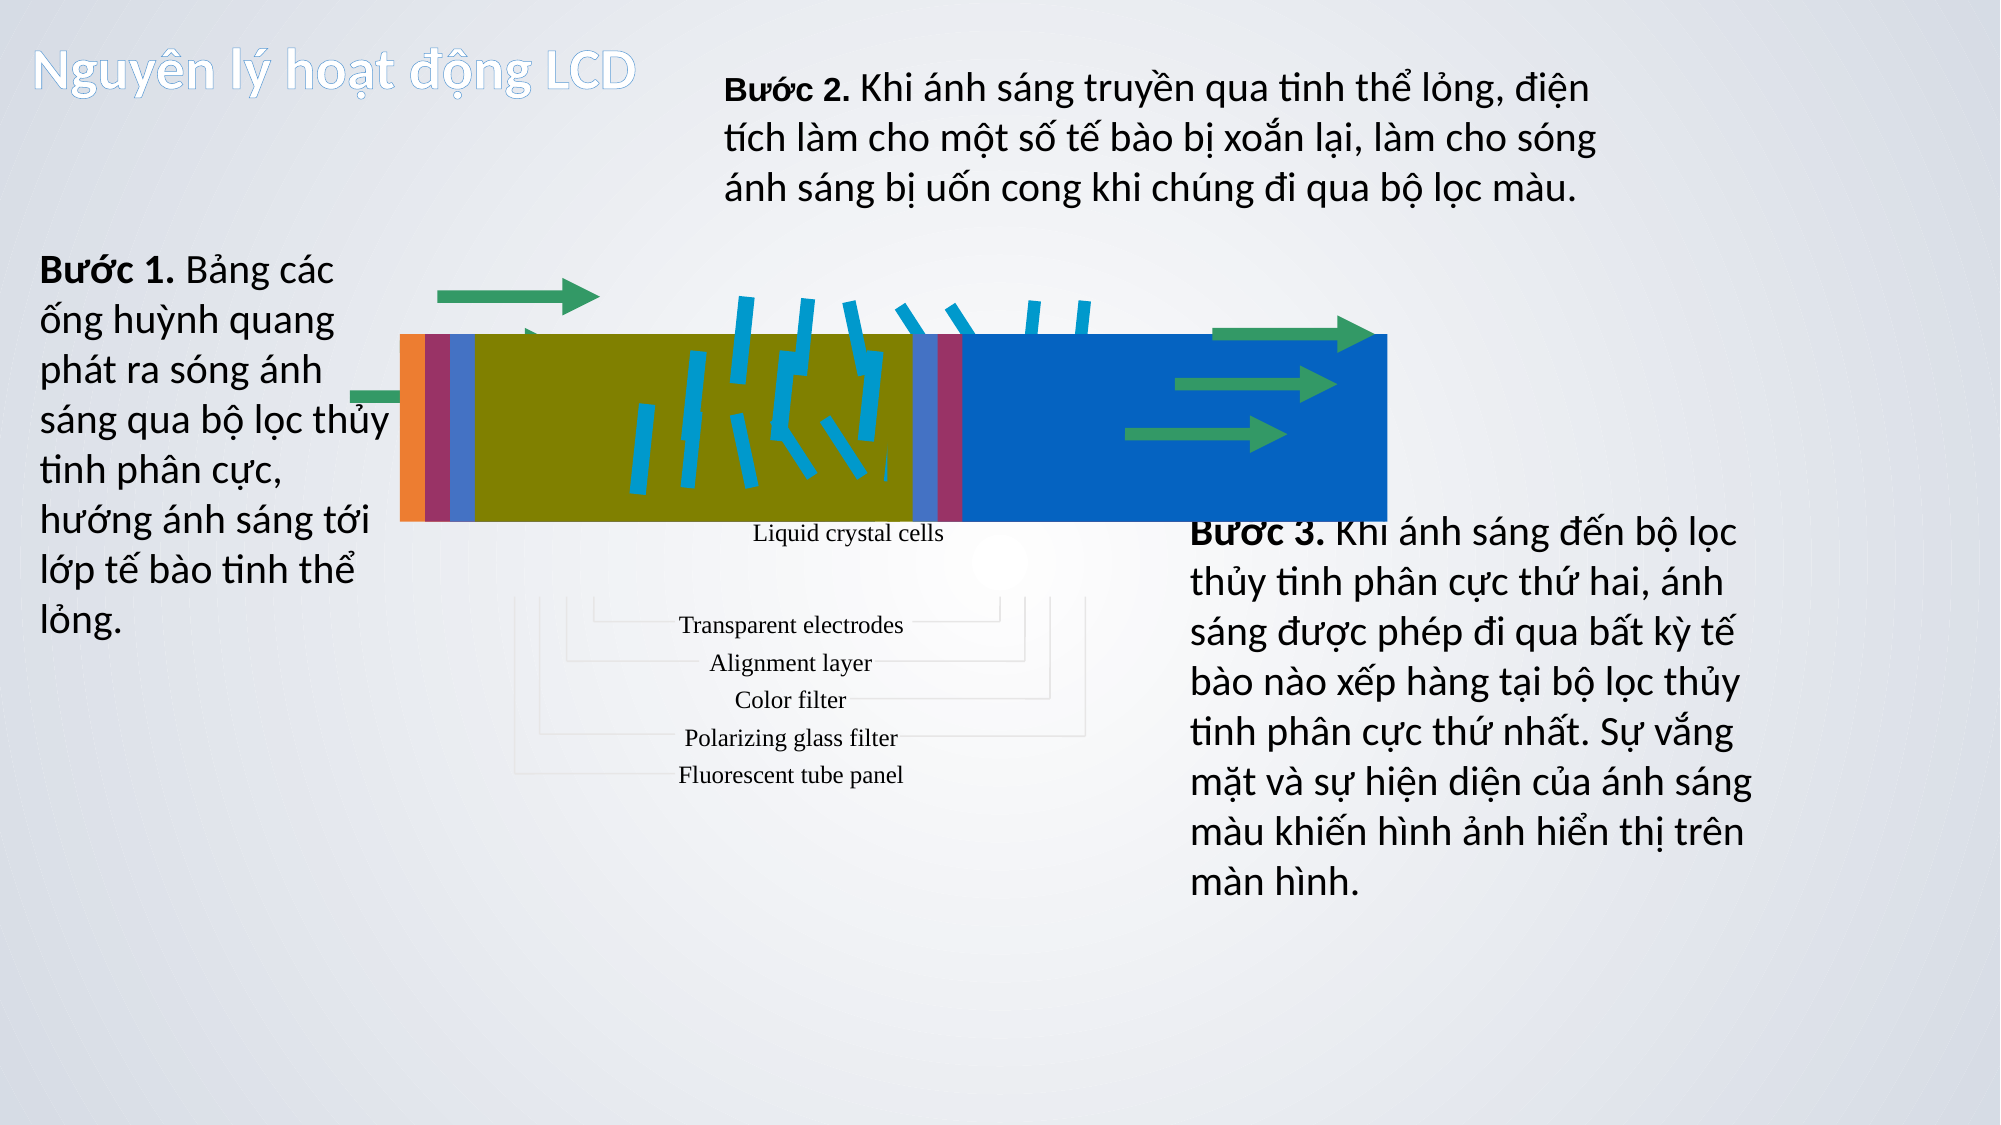

Nguyên lý hoạt động LCD
Bước 2. Khi ánh sáng truyền qua tinh thể lỏng, điện tích làm cho một số tế bào bị xoắn lại, làm cho sóng ánh sáng bị uốn cong khi chúng đi qua bộ lọc màu.
Bước 1. Bảng các ống huỳnh quang phát ra sóng ánh sáng qua bộ lọc thủy tinh phân cực, hướng ánh sáng tới lớp tế bào tinh thể lỏng.

Bước 3. Khi ánh sáng đến bộ lọc thủy tinh phân cực thứ hai, ánh sáng được phép đi qua bất kỳ tế bào nào xếp hàng tại bộ lọc thủy tinh phân cực thứ nhất. Sự vắng mặt và sự hiện diện của ánh sáng màu khiến hình ảnh hiển thị trên màn hình.
Liquid crystal cells

Transparent electrodes
Alignment layer
Polarizing glass filter
Fluorescent tube panel

Color filter